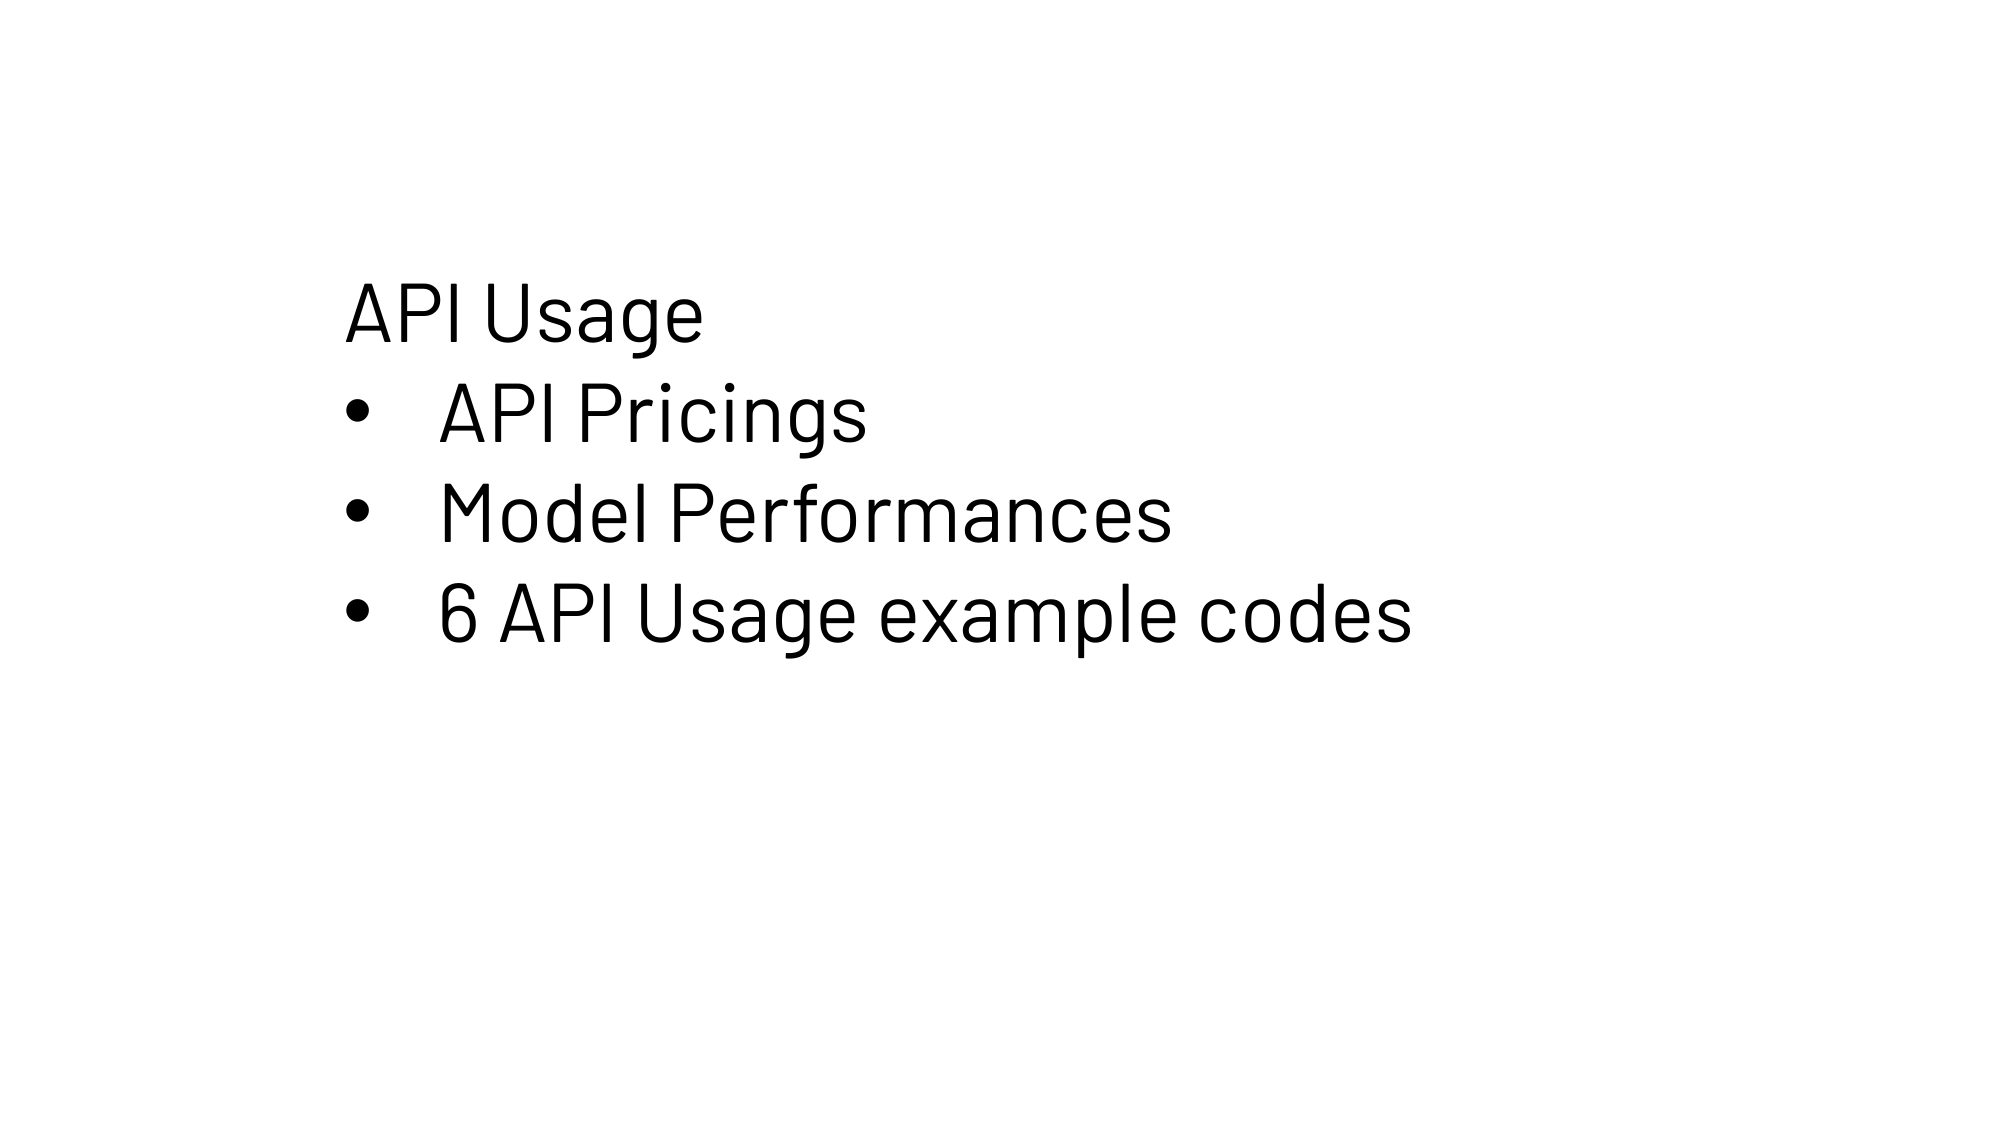

API Usage
API Pricings
Model Performances
6 API Usage example codes